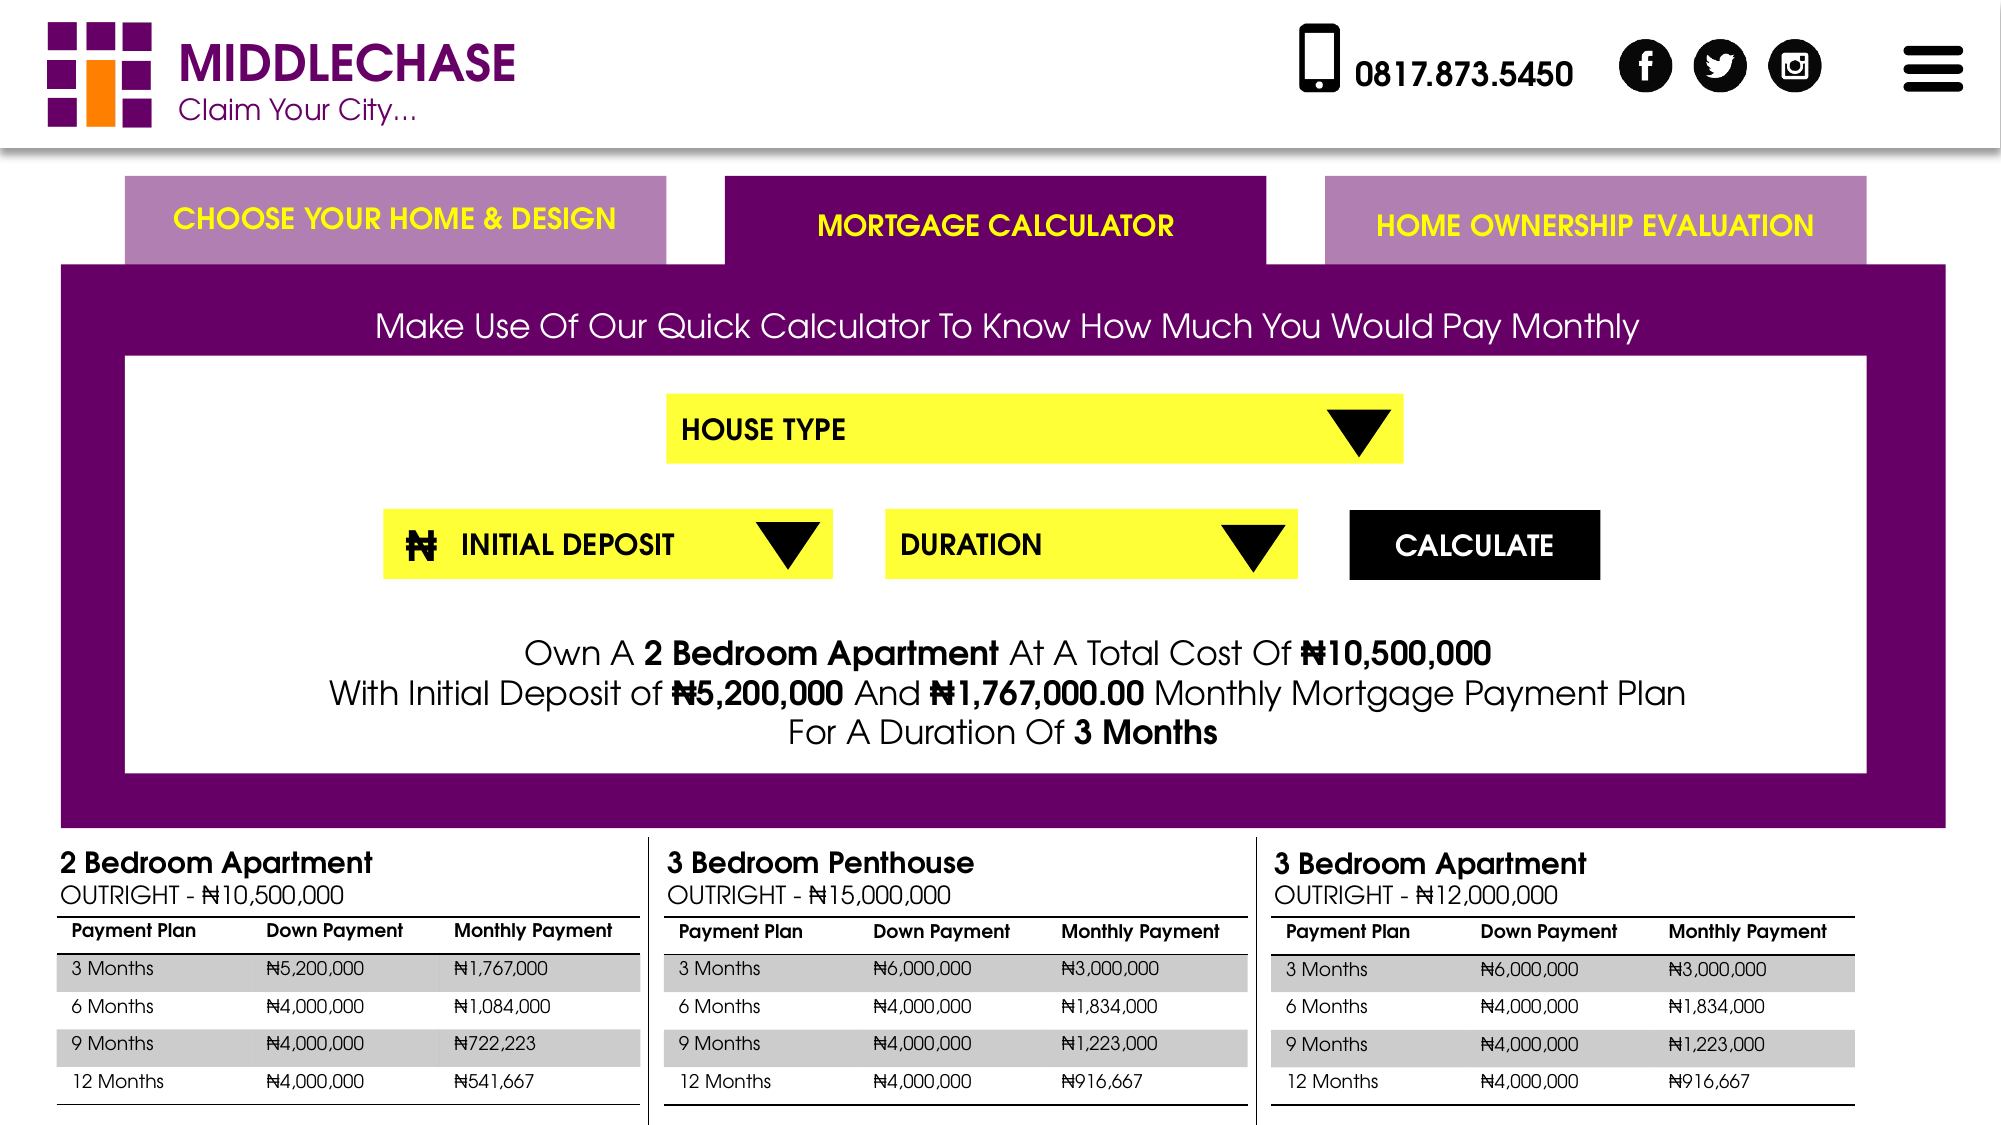

CHOOSE YOUR HOME & DESIGN
MORTGAGE CALCULATOR
HOME OWNERSHIP EVALUATION

Make Use Of Our Quick Calculator To Know How Much You Would Pay Monthly

HOUSE TYPE

₦

INITIAL DEPOSIT
DURATION
CALCULATE
Own A 2 Bedroom Apartment At A Total Cost Of ₦10,500,000
With Initial Deposit of ₦5,200,000 And ₦1,767,000.00 Monthly Mortgage Payment Plan
For A Duration Of 3 Months
2 Bedroom Apartment
OUTRIGHT - ₦10,500,000
3 Bedroom Penthouse
OUTRIGHT - ₦15,000,000
3 Bedroom Apartment
OUTRIGHT - ₦12,000,000
| Payment Plan | Down Payment | Monthly Payment |
| --- | --- | --- |
| 3 Months | ₦5,200,000 | ₦1,767,000 |
| 6 Months | ₦4,000,000 | ₦1,084,000 |
| 9 Months | ₦4,000,000 | ₦722,223 |
| 12 Months | ₦4,000,000 | ₦541,667 |
| Payment Plan | Down Payment | Monthly Payment |
| --- | --- | --- |
| 3 Months | ₦6,000,000 | ₦3,000,000 |
| 6 Months | ₦4,000,000 | ₦1,834,000 |
| 9 Months | ₦4,000,000 | ₦1,223,000 |
| 12 Months | ₦4,000,000 | ₦916,667 |
| Payment Plan | Down Payment | Monthly Payment |
| --- | --- | --- |
| 3 Months | ₦6,000,000 | ₦3,000,000 |
| 6 Months | ₦4,000,000 | ₦1,834,000 |
| 9 Months | ₦4,000,000 | ₦1,223,000 |
| 12 Months | ₦4,000,000 | ₦916,667 |